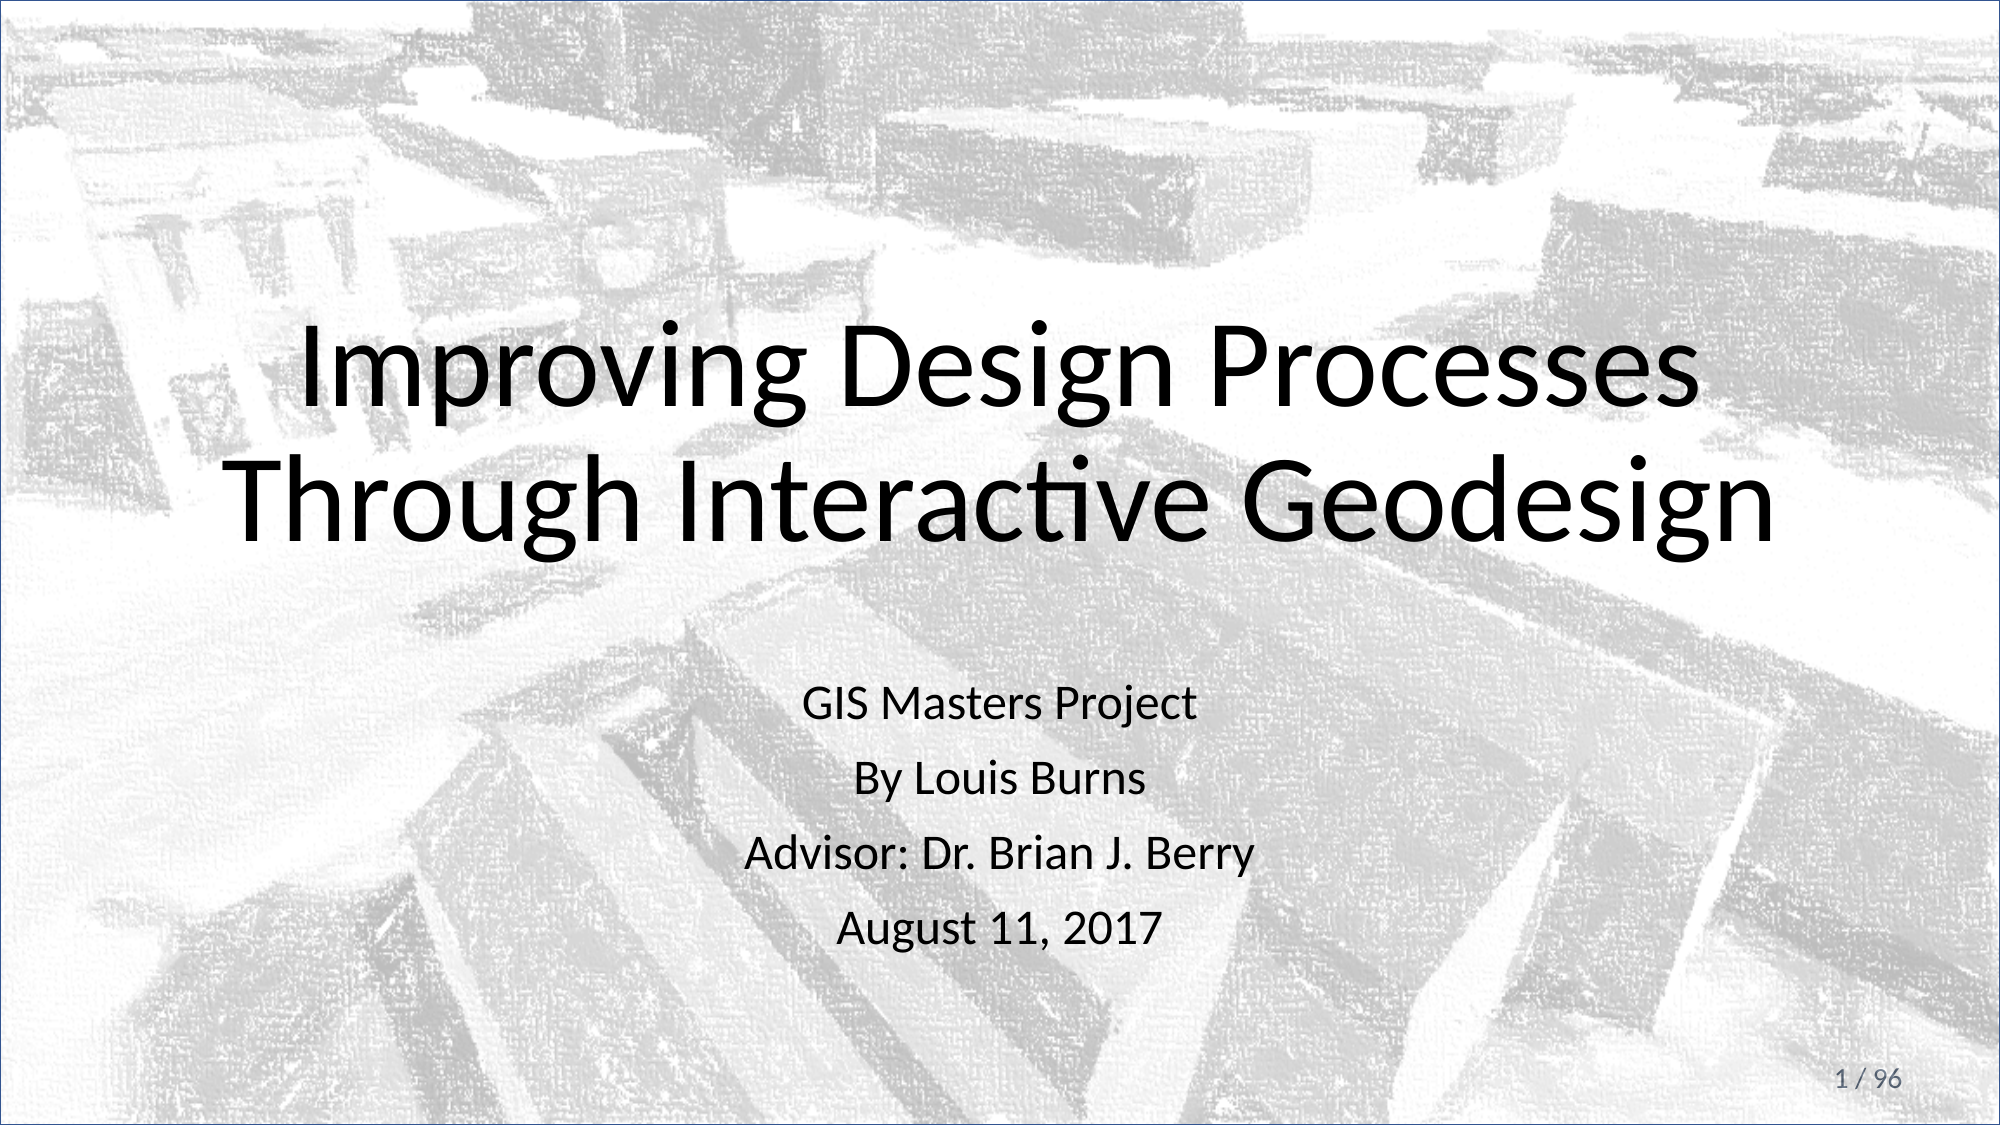

# Improving Design Processes Through Interactive Geodesign
GIS Masters Project
By Louis Burns
Advisor: Dr. Brian J. Berry
August 11, 2017